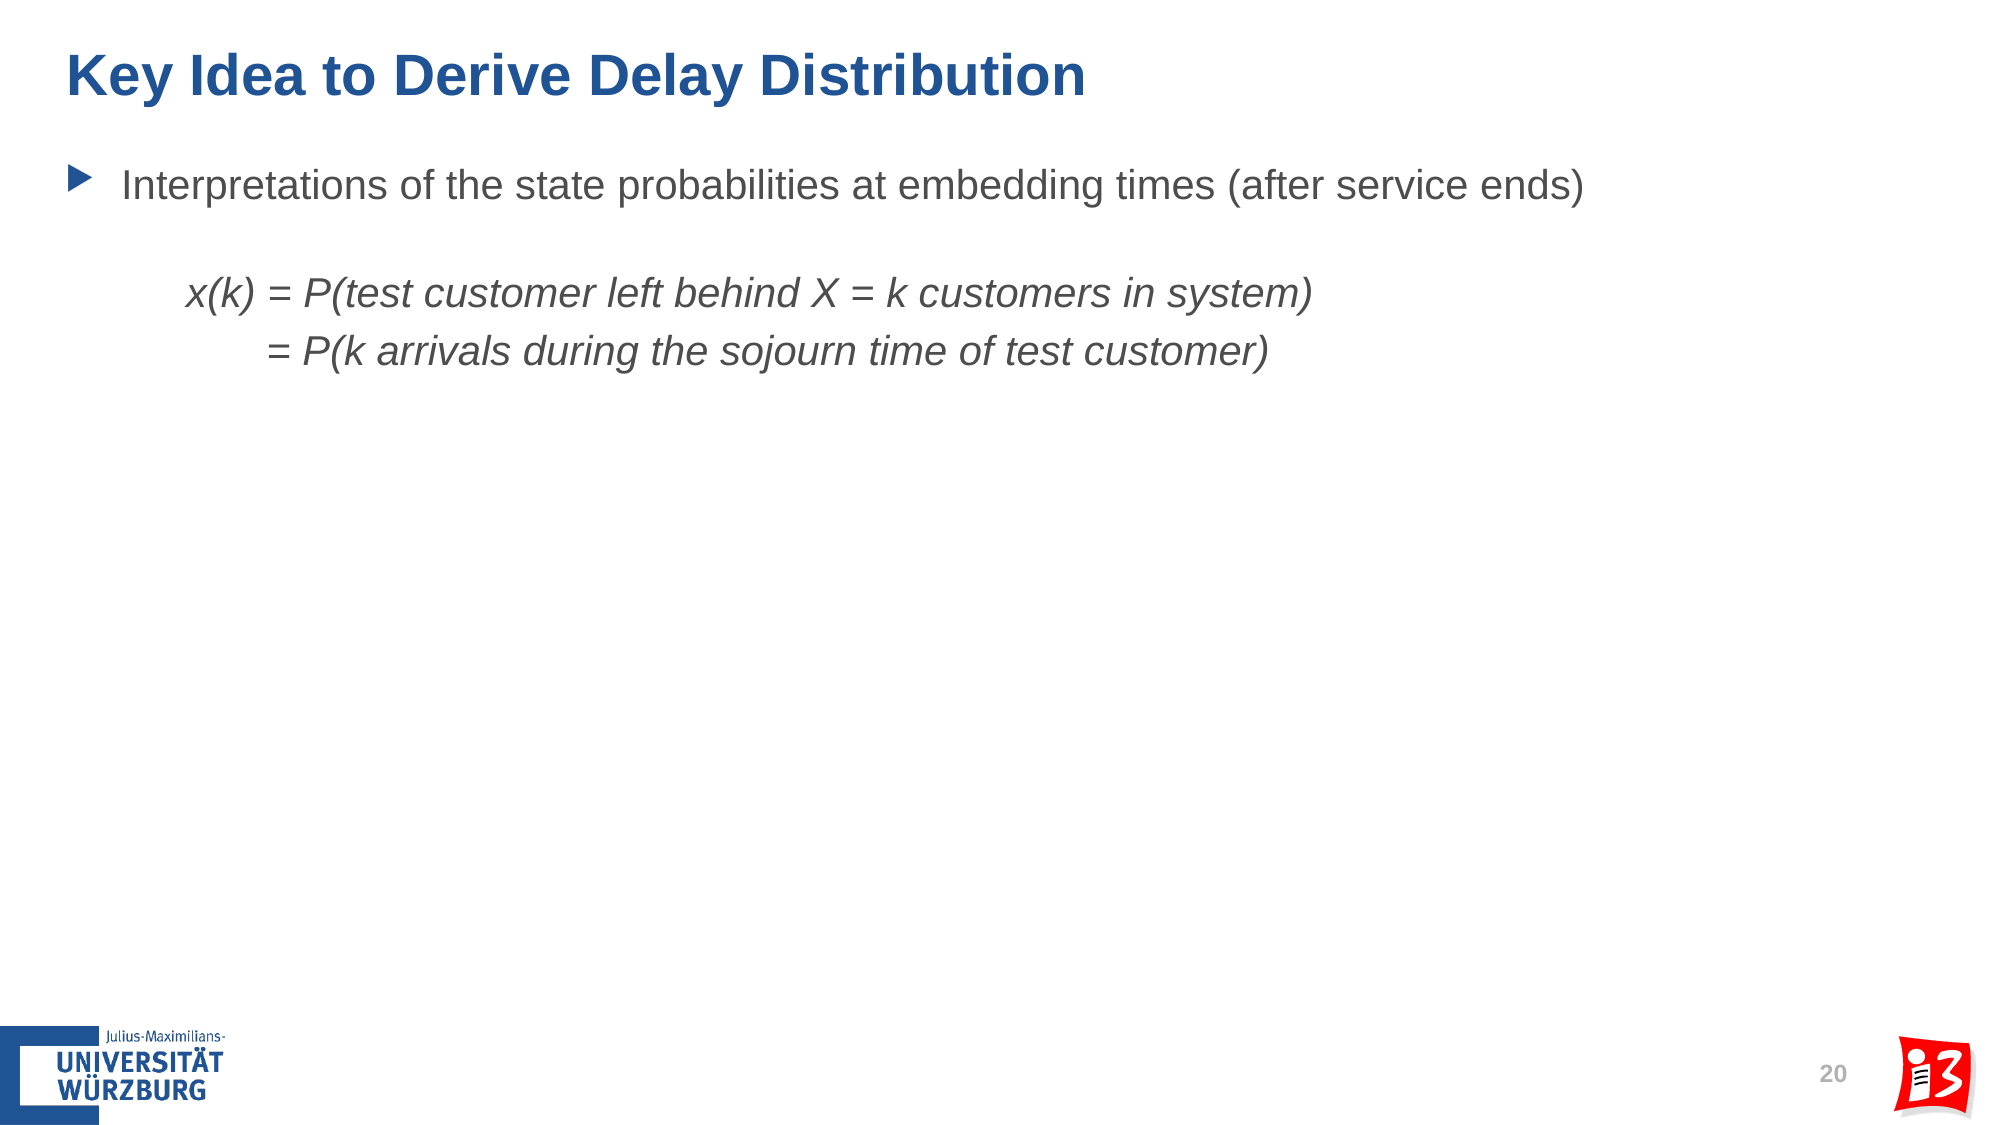

# Key Idea to Derive Delay Distribution
Interpretations of the state probabilities at embedding times (after service ends)
    x(k) = P(test customer left behind X = k customers in system)
           = P(k arrivals during the sojourn time of test customer)

20